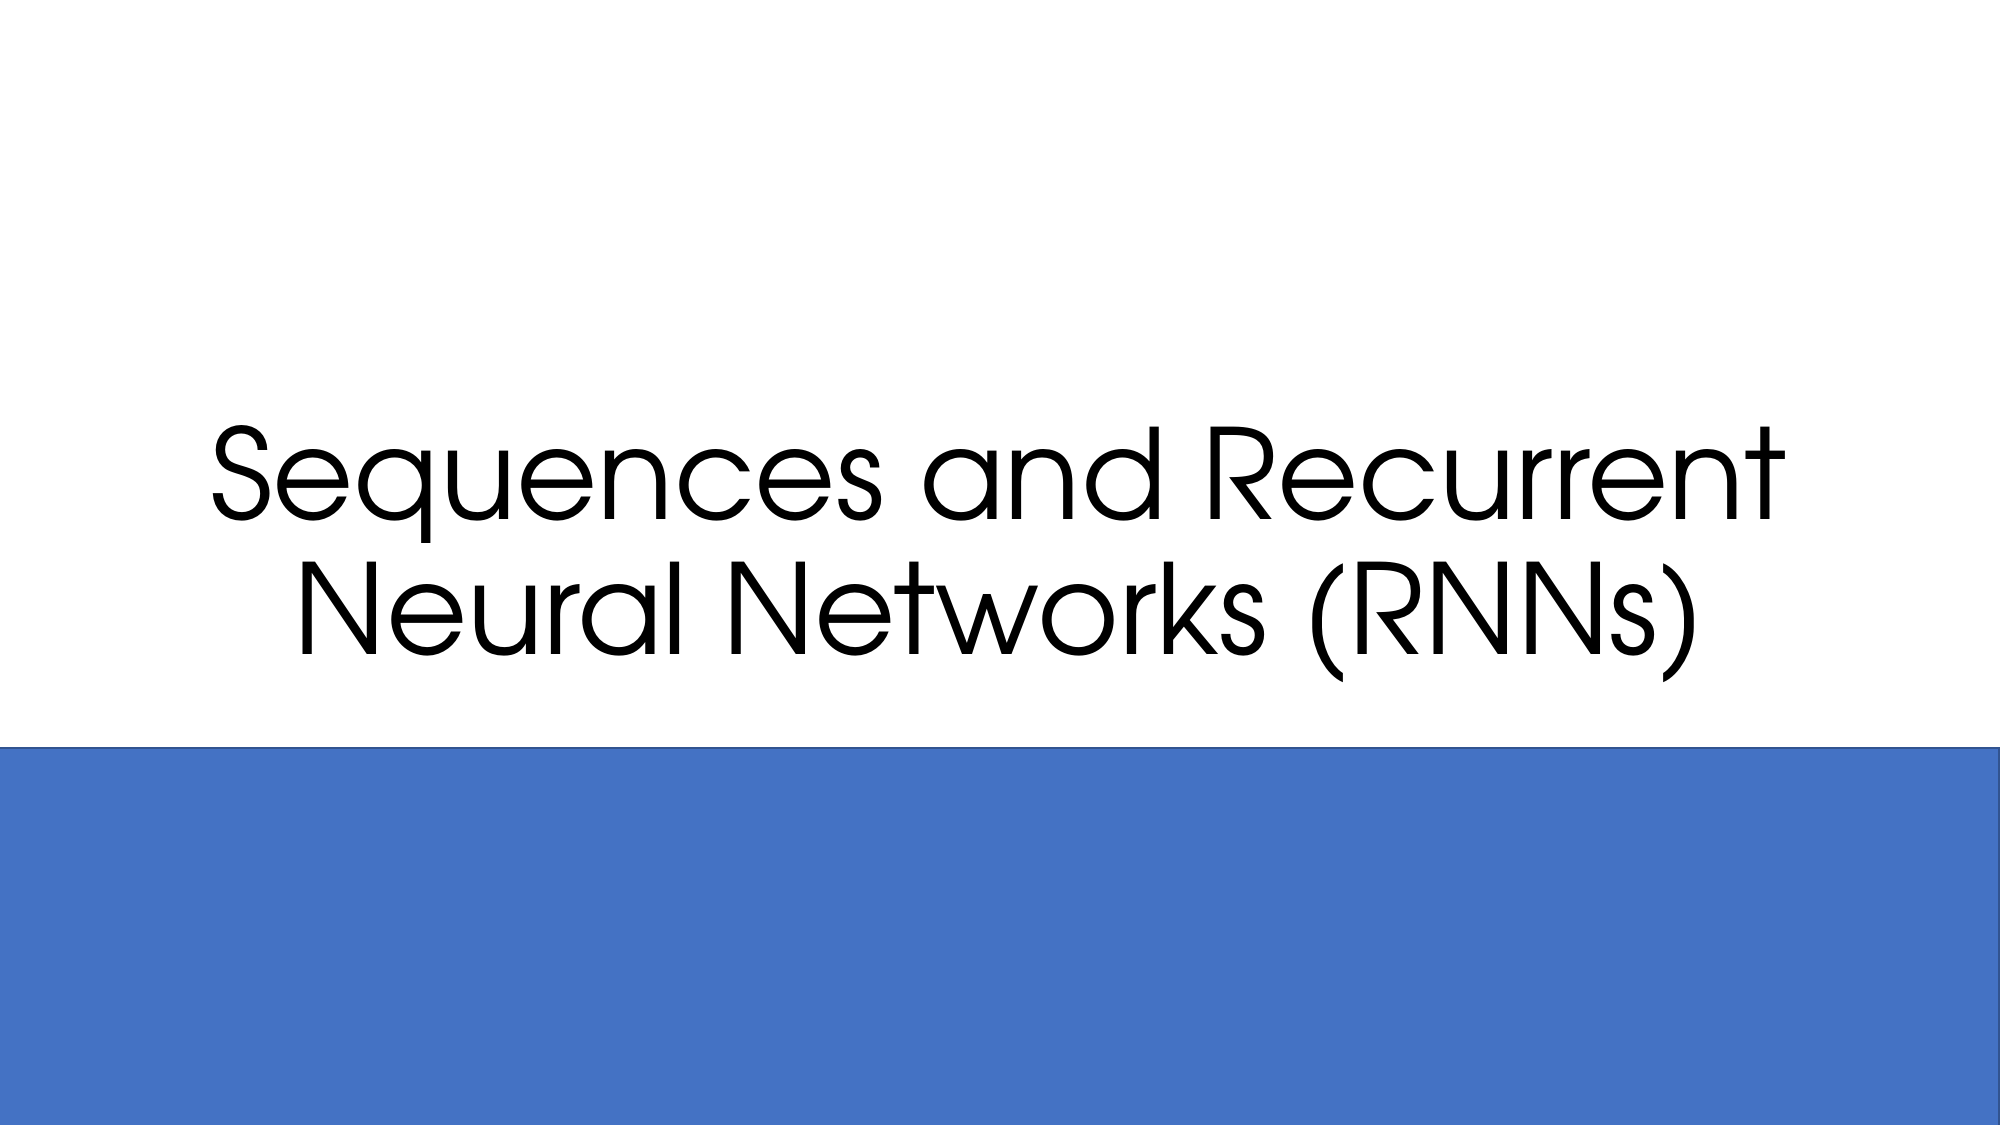

# Sequences and Recurrent Neural Networks (RNNs)